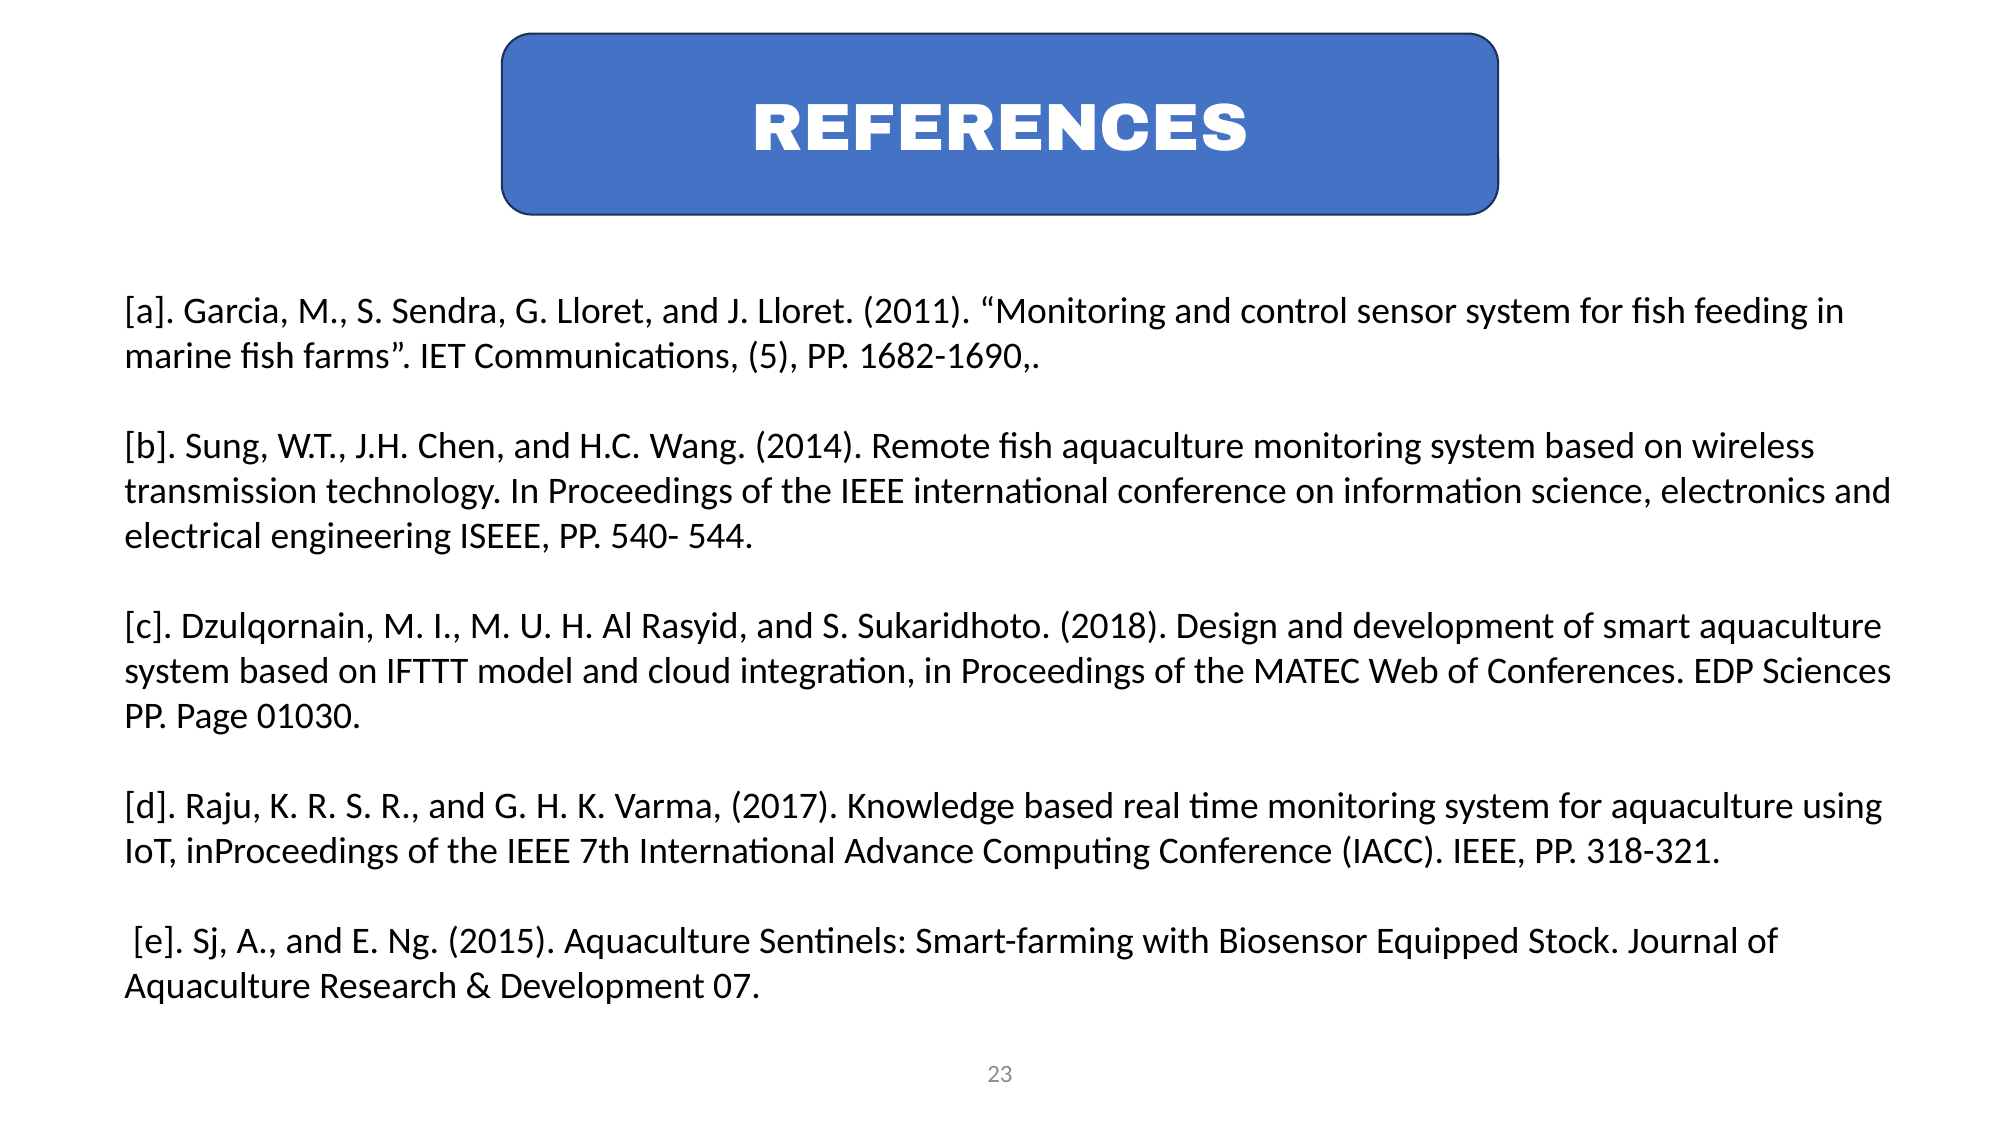

REFERENCES
[a]. Garcia, M., S. Sendra, G. Lloret, and J. Lloret. (2011). “Monitoring and control sensor system for fish feeding in marine fish farms”. IET Communications, (5), PP. 1682-1690,.

[b]. Sung, W.T., J.H. Chen, and H.C. Wang. (2014). Remote fish aquaculture monitoring system based on wireless transmission technology. In Proceedings of the IEEE international conference on information science, electronics and electrical engineering ISEEE, PP. 540- 544.

[c]. Dzulqornain, M. I., M. U. H. Al Rasyid, and S. Sukaridhoto. (2018). Design and development of smart aquaculture system based on IFTTT model and cloud integration, in Proceedings of the MATEC Web of Conferences. EDP Sciences PP. Page 01030.

[d]. Raju, K. R. S. R., and G. H. K. Varma, (2017). Knowledge based real time monitoring system for aquaculture using IoT, inProceedings of the IEEE 7th International Advance Computing Conference (IACC). IEEE, PP. 318-321.

 [e]. Sj, A., and E. Ng. (2015). Aquaculture Sentinels: Smart-farming with Biosensor Equipped Stock. Journal of Aquaculture Research & Development 07.
23